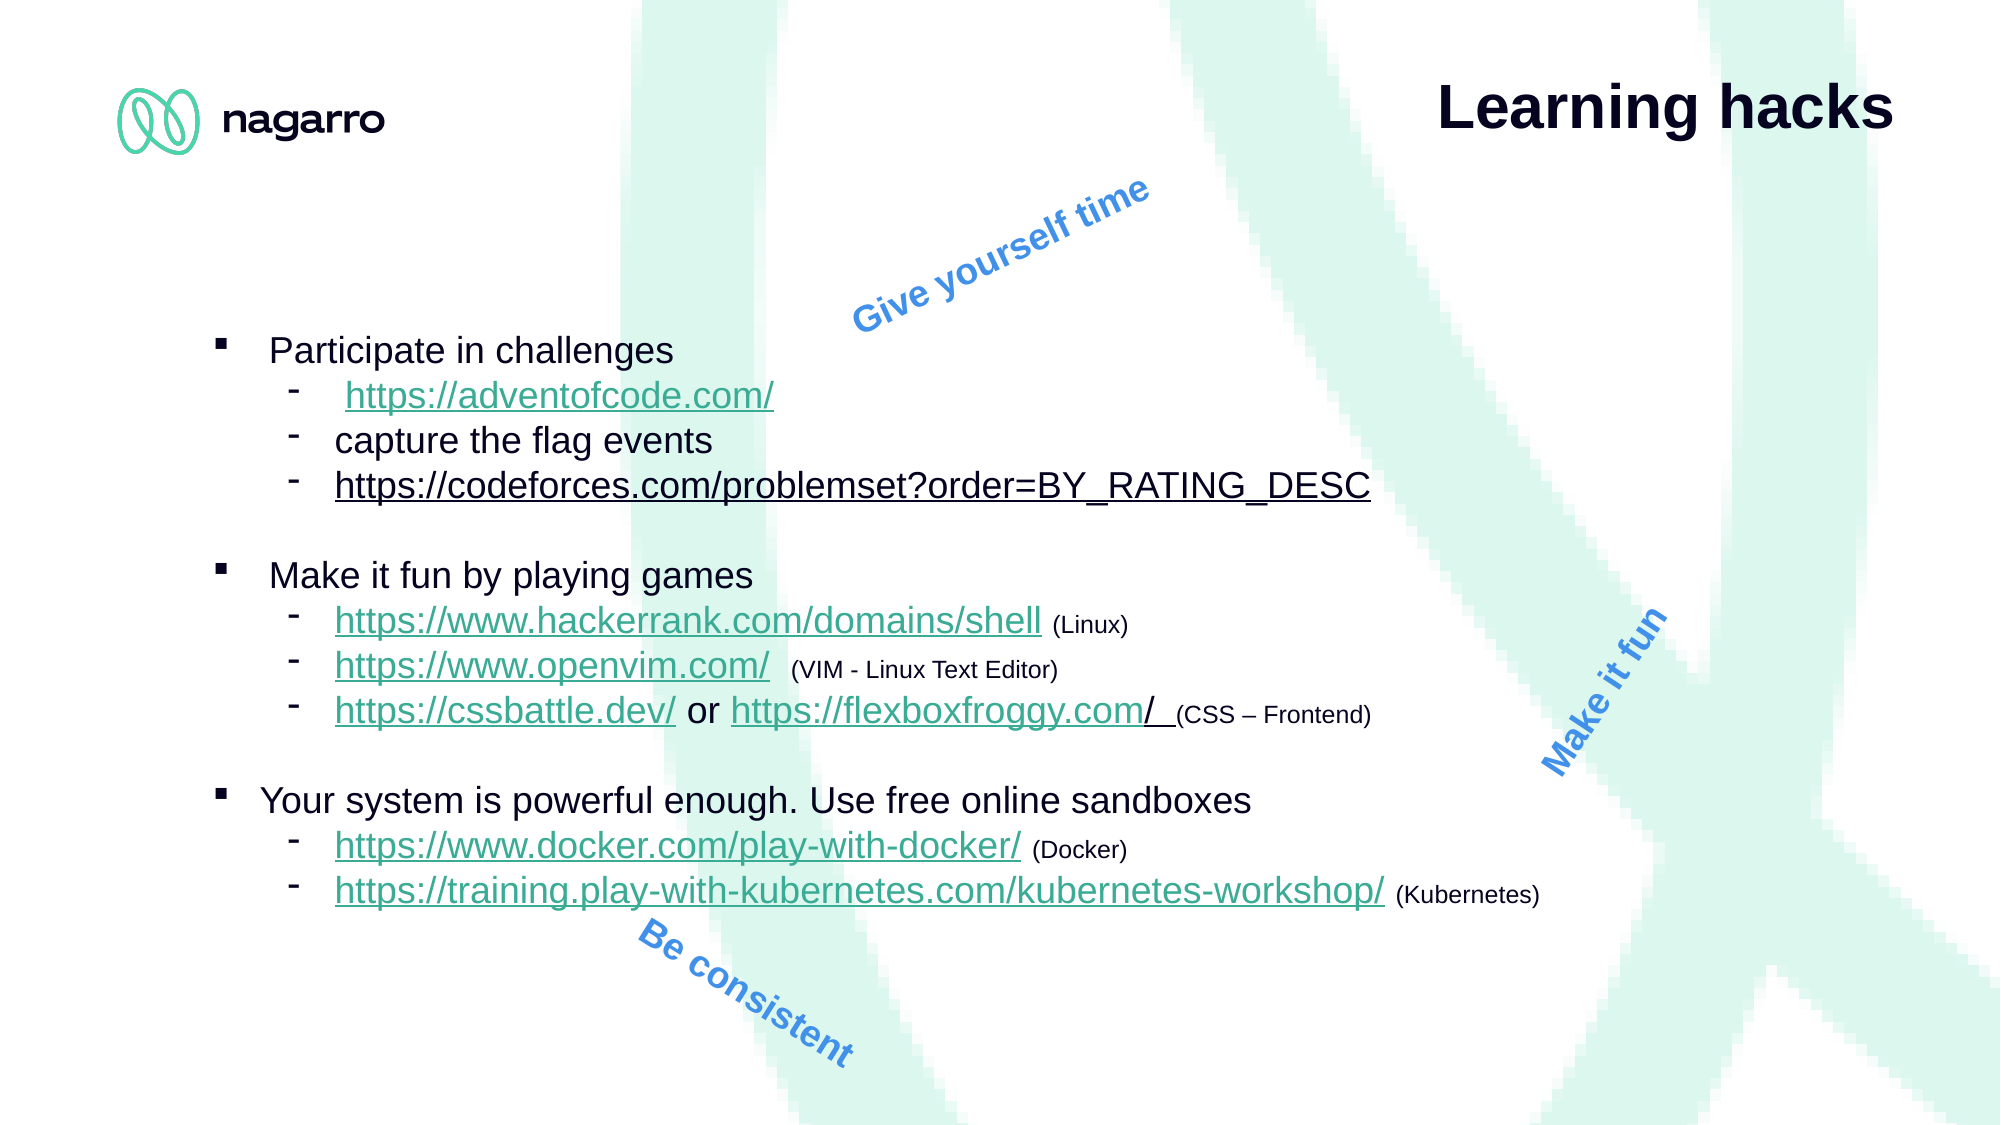

# Learning hacks
Give yourself time
Participate in challenges
 https://adventofcode.com/
capture the flag events
https://codeforces.com/problemset?order=BY_RATING_DESC

Make it fun by playing games
https://www.hackerrank.com/domains/shell (Linux)
https://www.openvim.com/  (VIM - Linux Text Editor)
https://cssbattle.dev/ or https://flexboxfroggy.com/  (CSS – Frontend)

Your system is powerful enough. Use free online sandboxes
https://www.docker.com/play-with-docker/ (Docker)
https://training.play-with-kubernetes.com/kubernetes-workshop/ (Kubernetes)

Make it fun
Be consistent